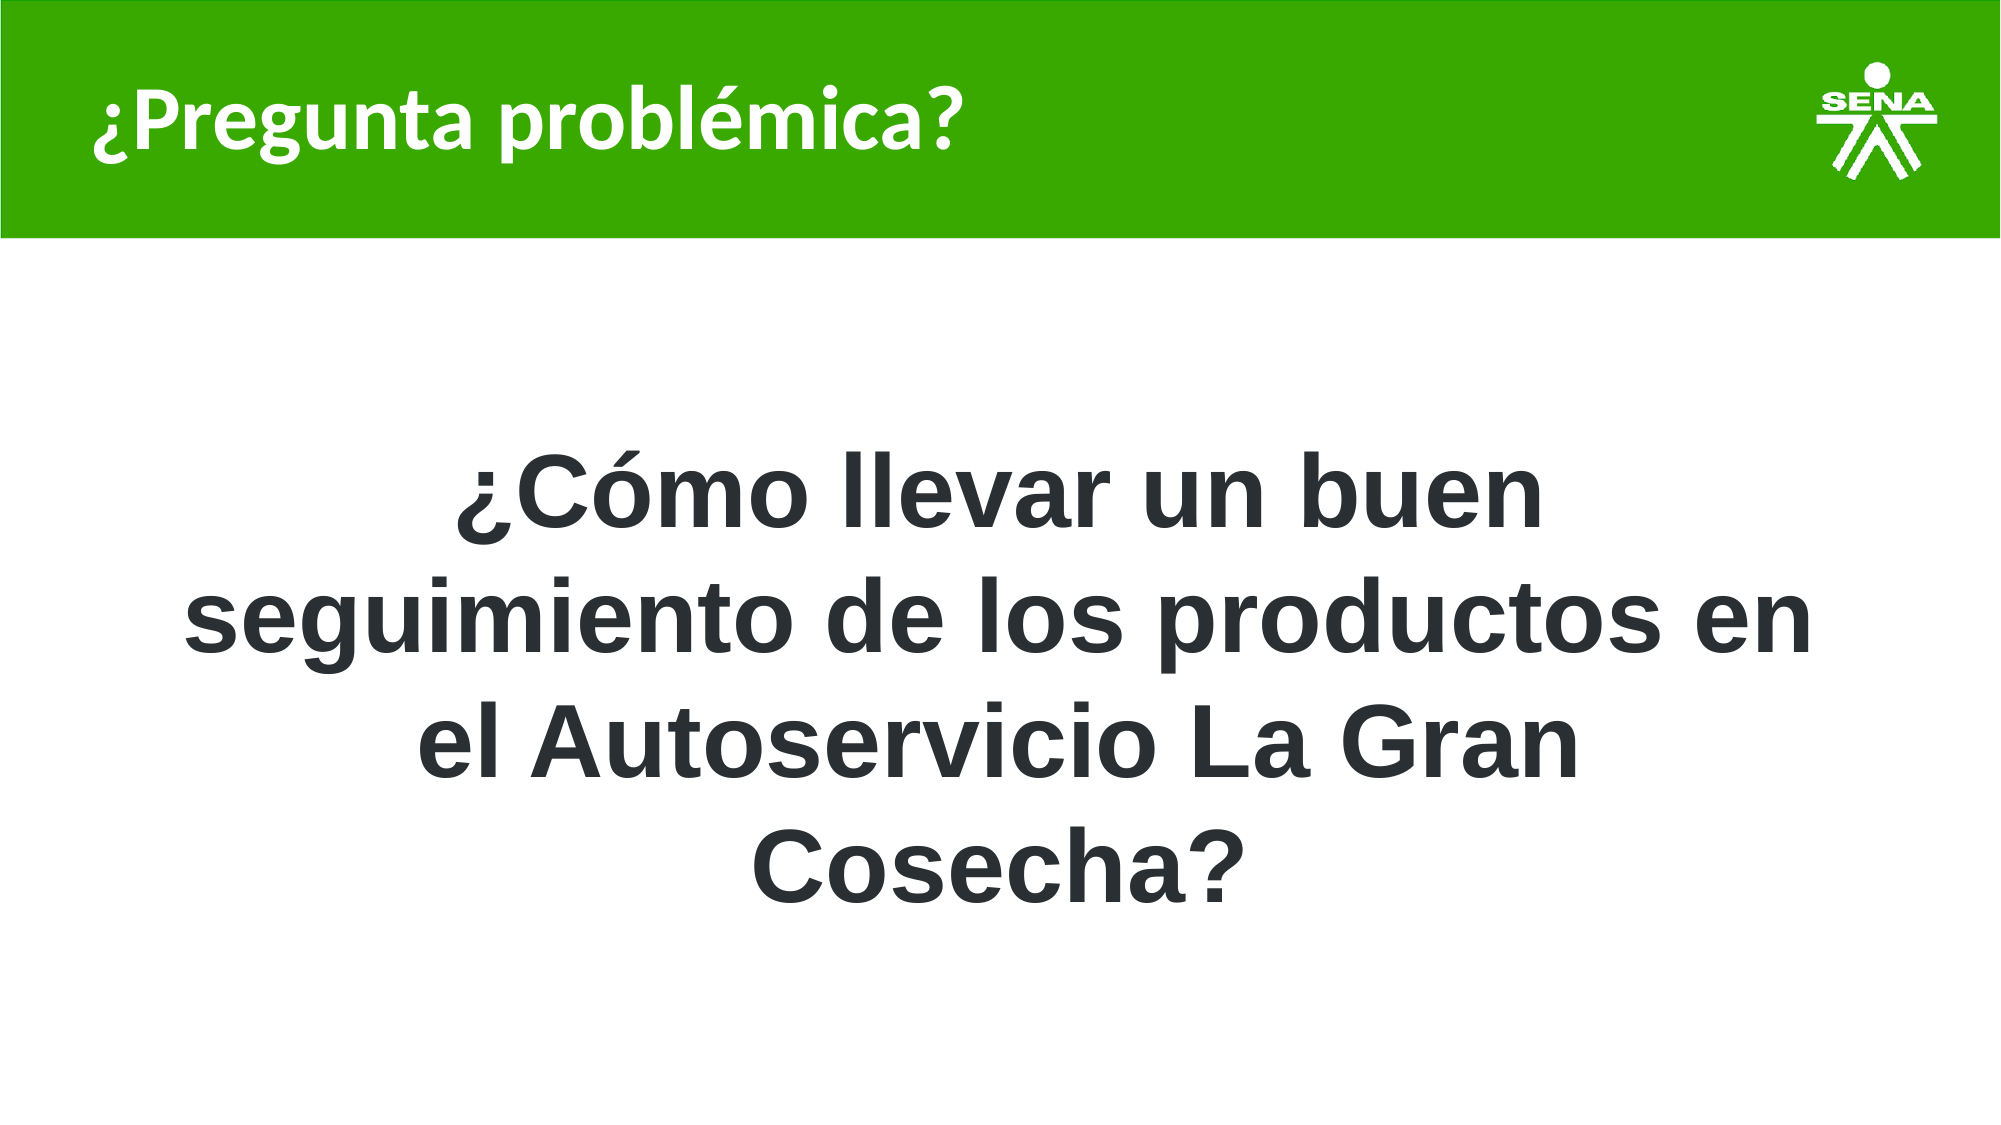

# ¿Pregunta problémica?
¿Cómo llevar un buen seguimiento de los productos en el Autoservicio La Gran Cosecha?